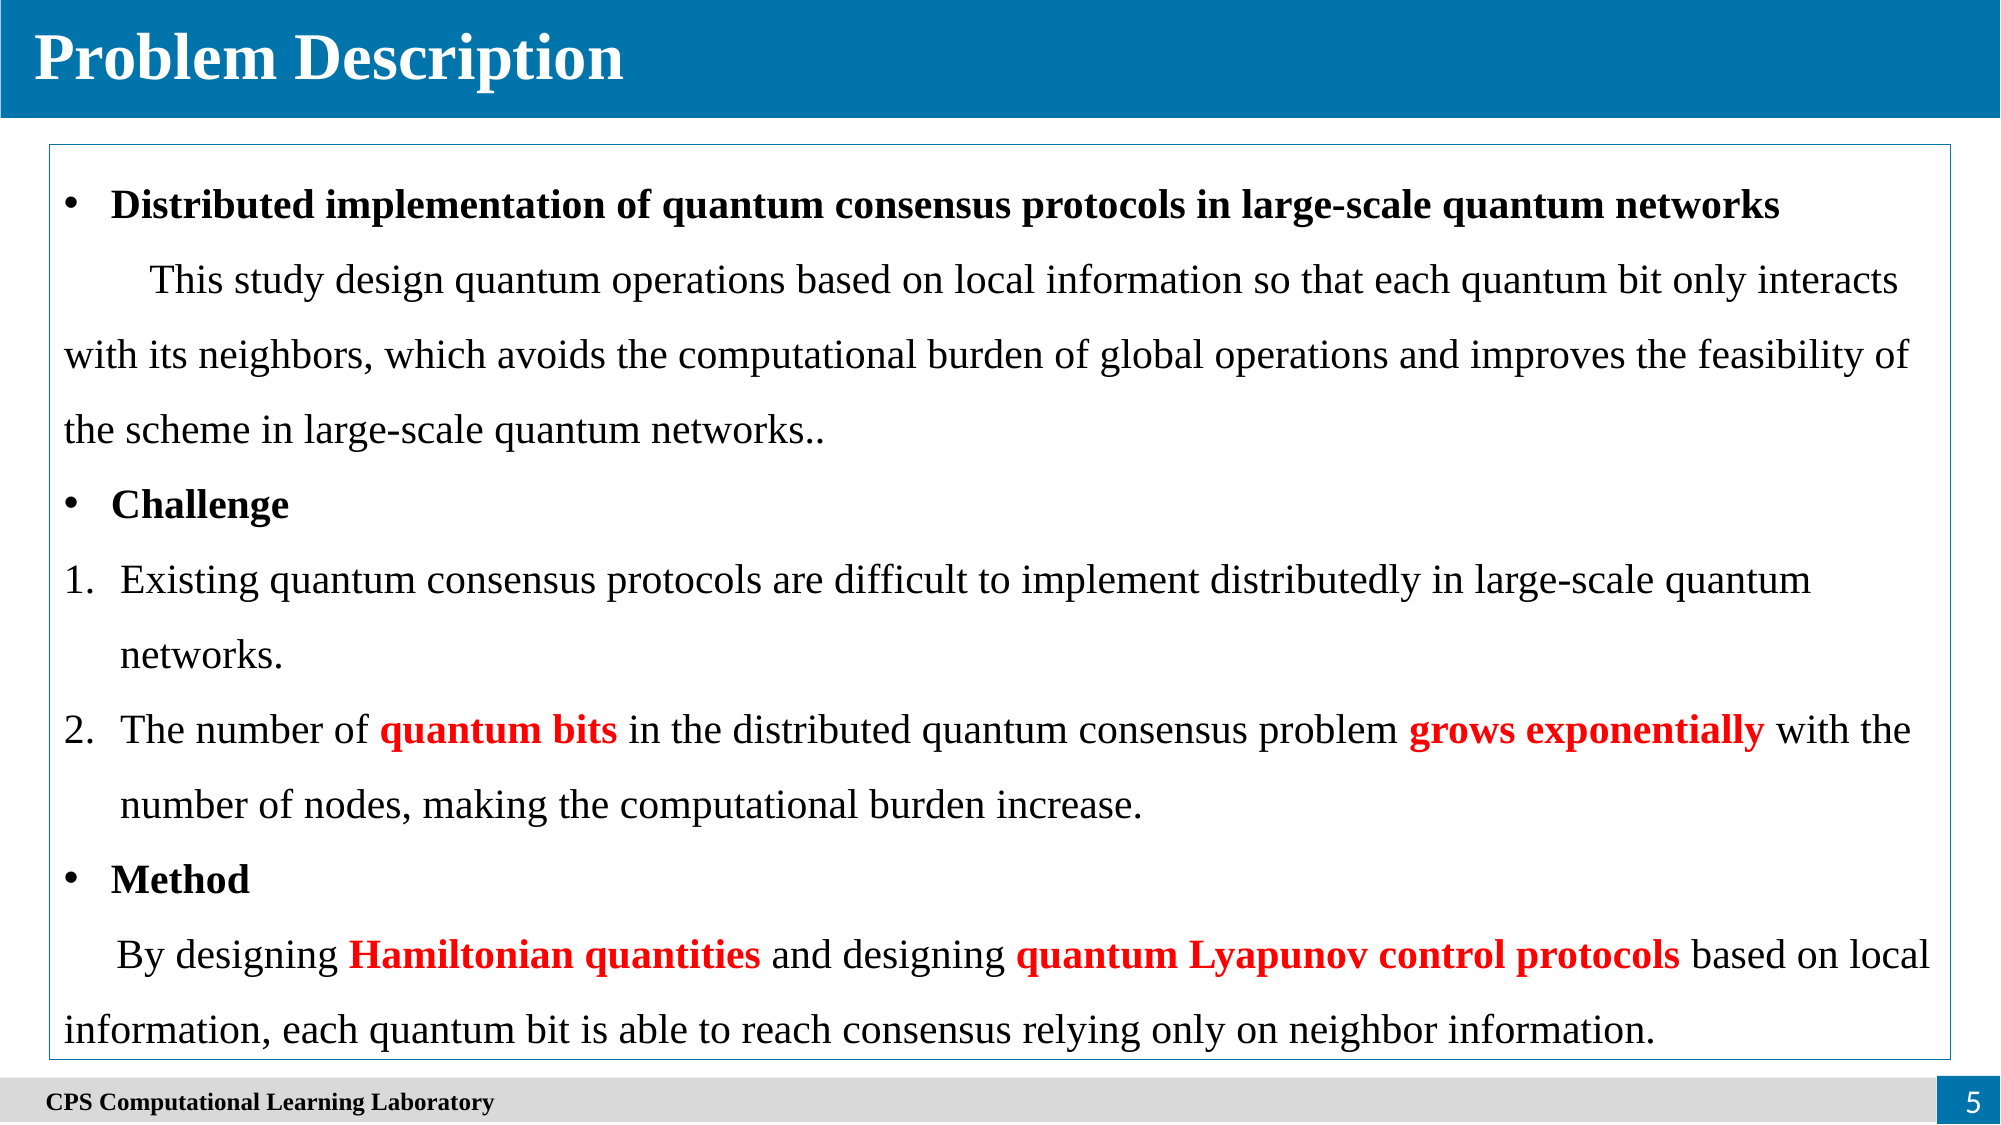

Problem Description
Distributed implementation of quantum consensus protocols in large-scale quantum networks
 This study design quantum operations based on local information so that each quantum bit only interacts with its neighbors, which avoids the computational burden of global operations and improves the feasibility of the scheme in large-scale quantum networks..
Challenge
Existing quantum consensus protocols are difficult to implement distributedly in large-scale quantum networks.
The number of quantum bits in the distributed quantum consensus problem grows exponentially with the number of nodes, making the computational burden increase.
Method
     By designing Hamiltonian quantities and designing quantum Lyapunov control protocols based on local information, each quantum bit is able to reach consensus relying only on neighbor information.
5
　CPS Computational Learning Laboratory